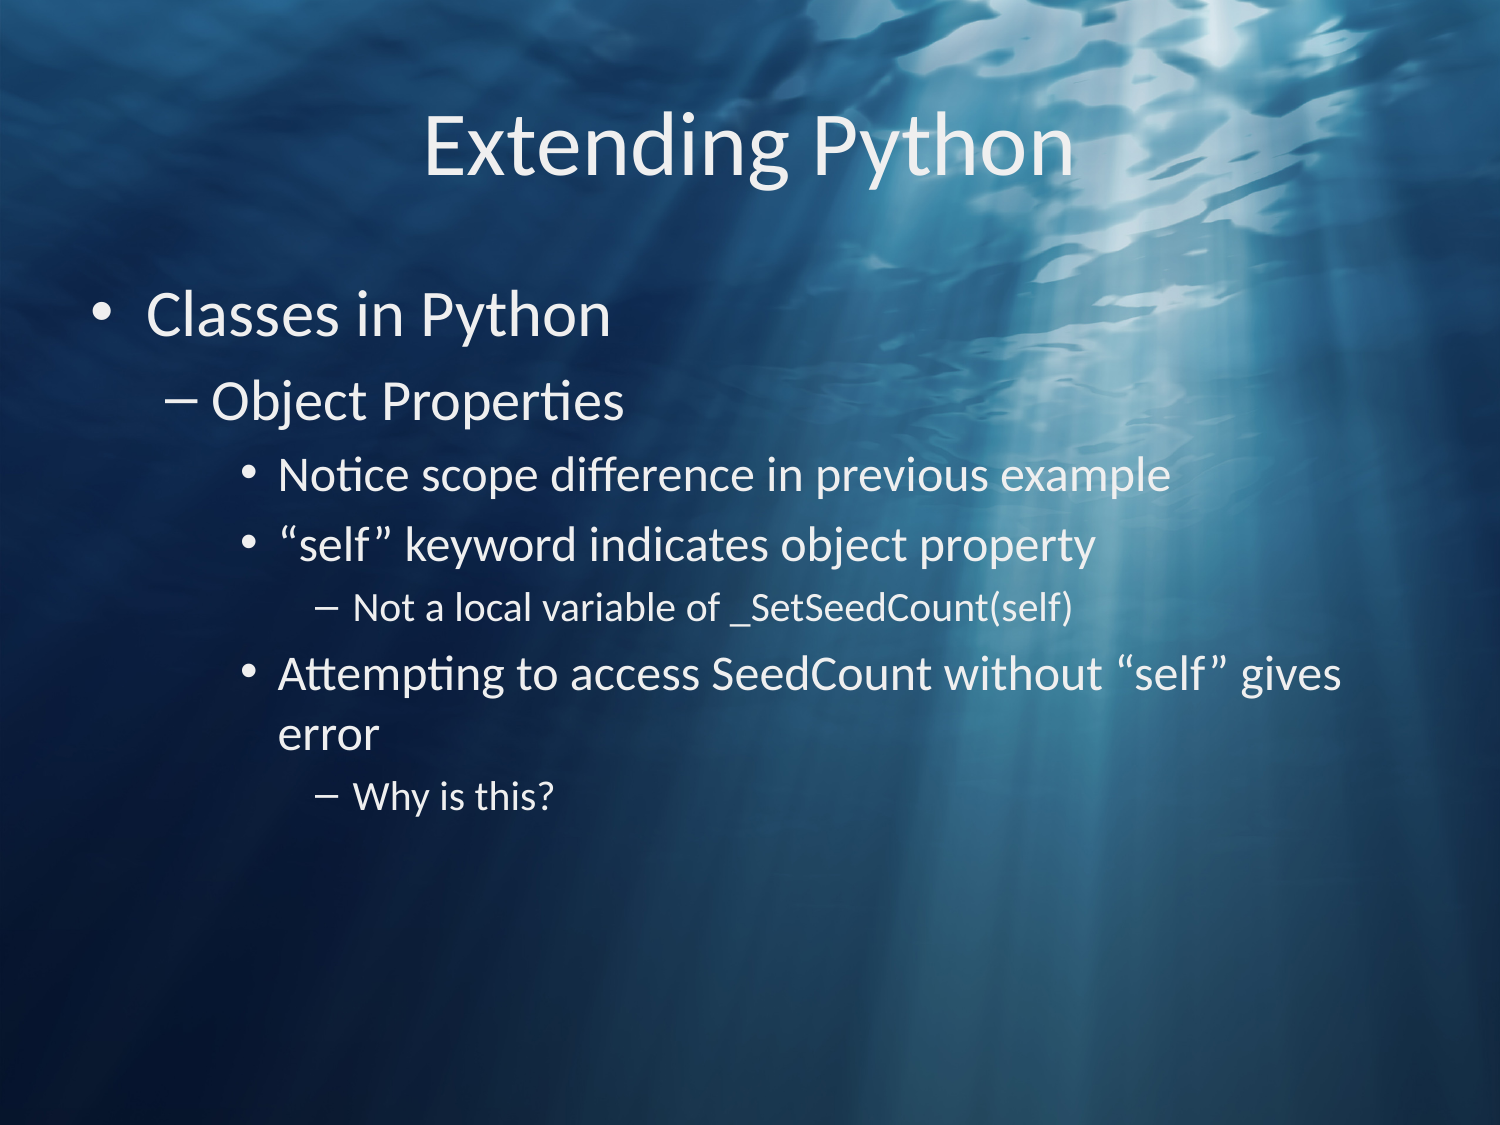

# Extending Python
Classes in Python
Object Properties
Notice scope difference in previous example
“self” keyword indicates object property
Not a local variable of _SetSeedCount(self)
Attempting to access SeedCount without “self” gives error
Why is this?